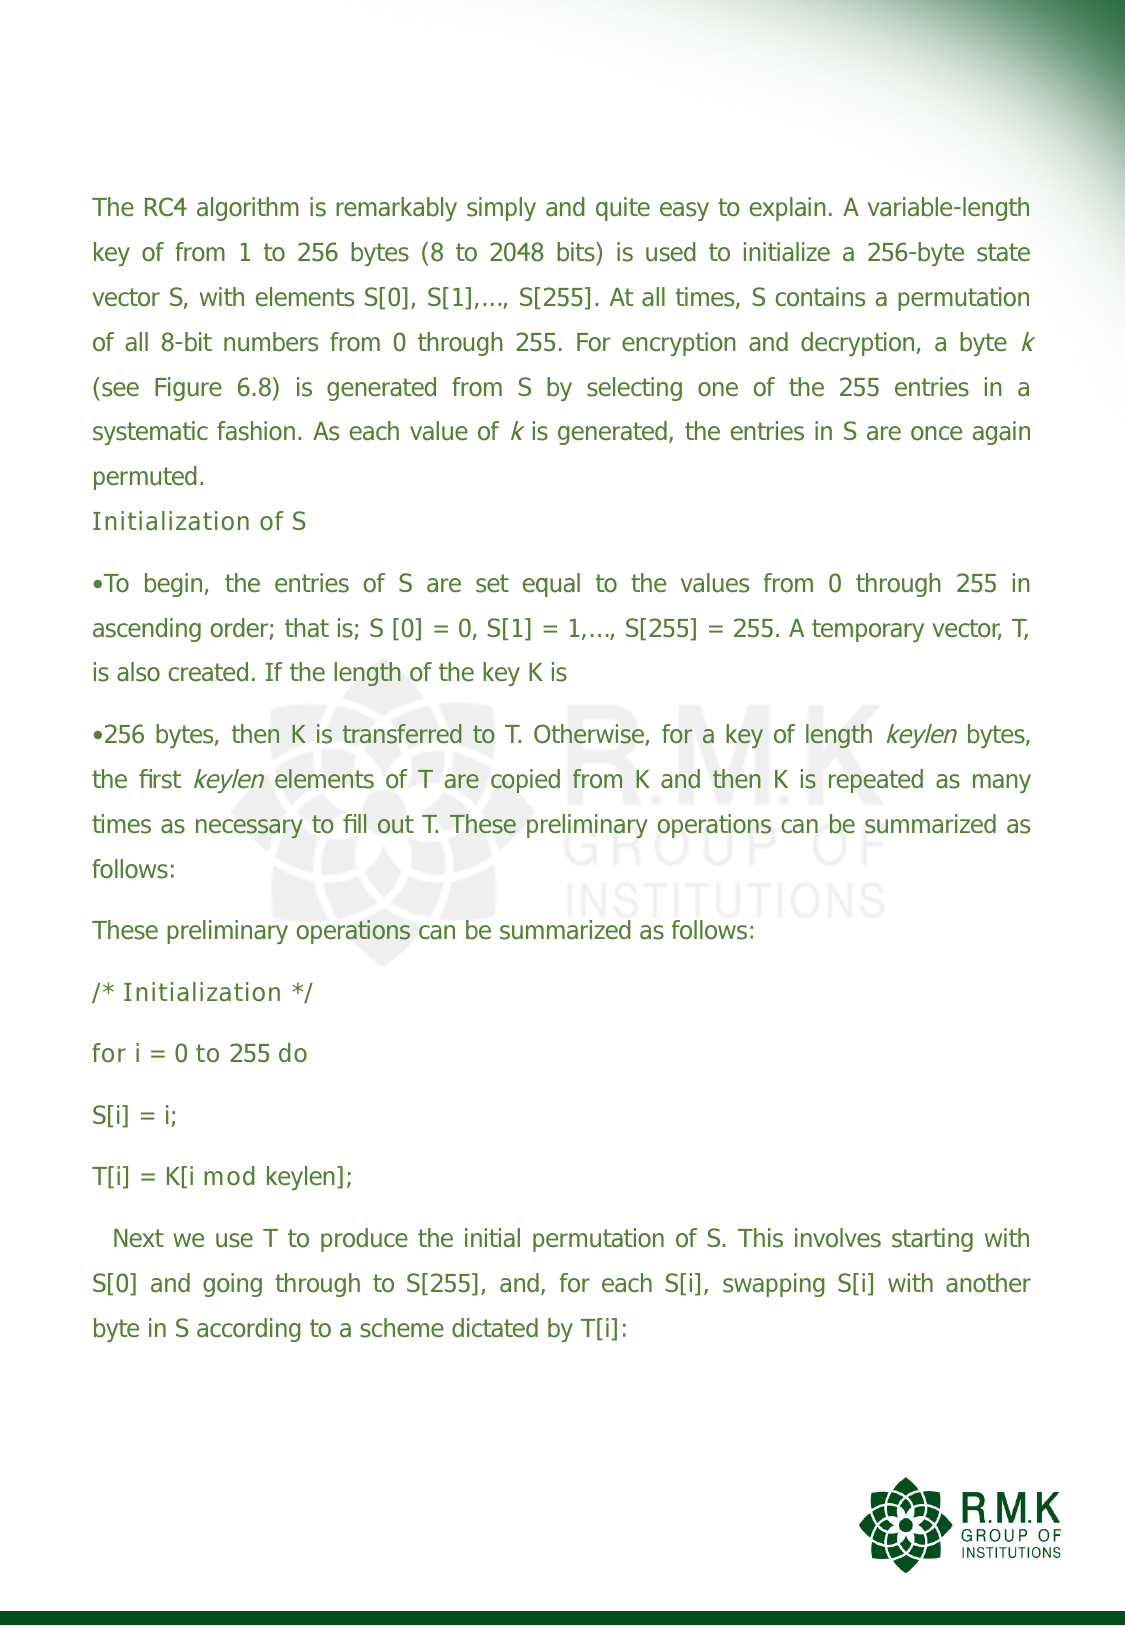

#
The RC4 algorithm is remarkably simply and quite easy to explain. A variable-length key of from 1 to 256 bytes (8 to 2048 bits) is used to initialize a 256-byte state vector S, with elements S[0], S[1],..., S[255]. At all times, S contains a permutation of all 8-bit numbers from 0 through 255. For encryption and decryption, a byte k (see Figure 6.8) is generated from S by selecting one of the 255 entries in a systematic fashion. As each value of k is generated, the entries in S are once again permuted.
Initialization of S
•To begin, the entries of S are set equal to the values from 0 through 255 in ascending order; that is; S [0] = 0, S[1] = 1,..., S[255] = 255. A temporary vector, T, is also created. If the length of the key K is
•256 bytes, then K is transferred to T. Otherwise, for a key of length keylen bytes, the first keylen elements of T are copied from K and then K is repeated as many times as necessary to fill out T. These preliminary operations can be summarized as follows:
These preliminary operations can be summarized as follows:
/* Initialization */
for i = 0 to 255 do
S[i] = i;
T[i] = K[i mod keylen];
  Next we use T to produce the initial permutation of S. This involves starting with S[0] and going through to S[255], and, for each S[i], swapping S[i] with another byte in S according to a scheme dictated by T[i]: